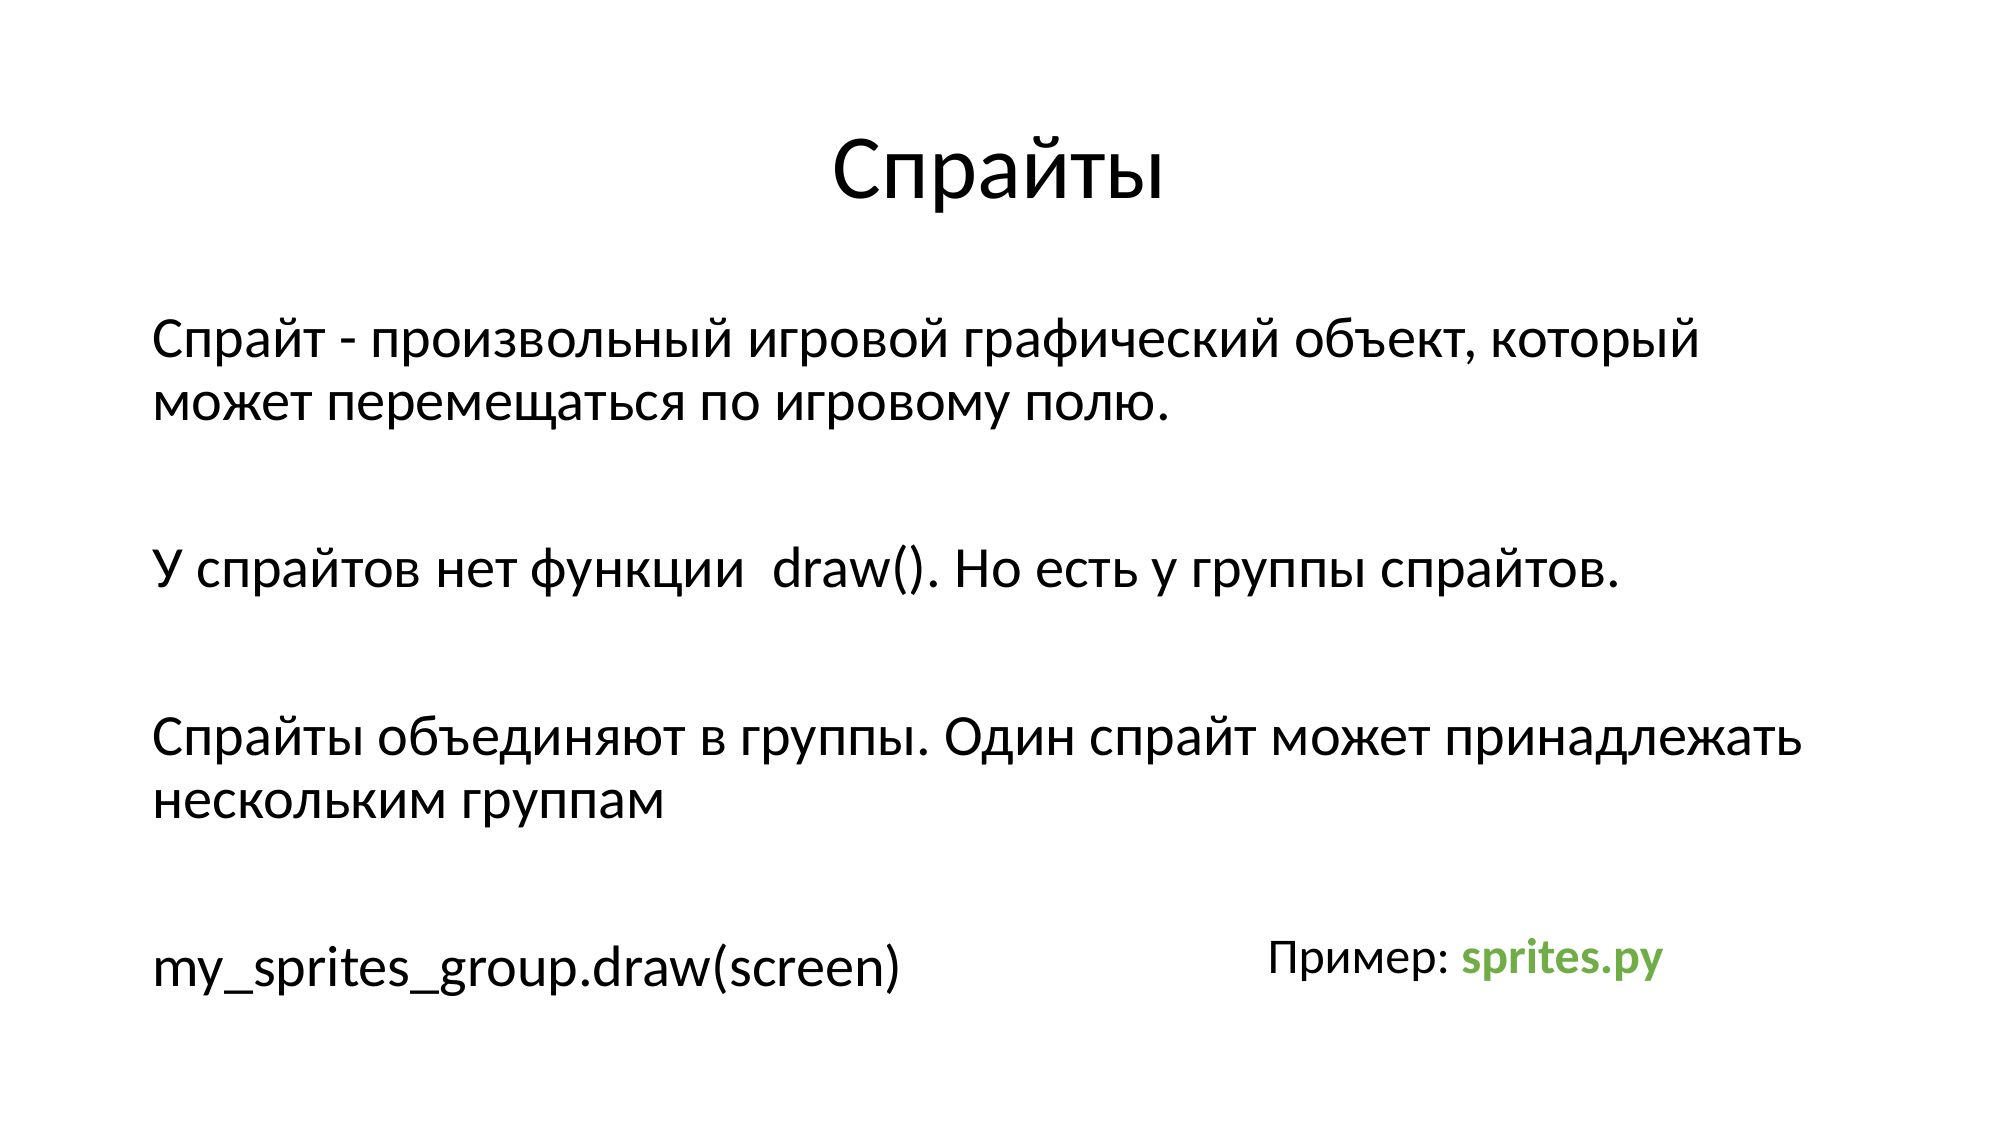

# Спрайты
Спрайт - произвольный игровой графический объект, который может перемещаться по игровому полю.

У спрайтов нет функции  draw(). Но есть у группы спрайтов.

Спрайты объединяют в группы. Один спрайт может принадлежать нескольким группам

my_sprites_group.draw(screen)
Пример: sprites.py